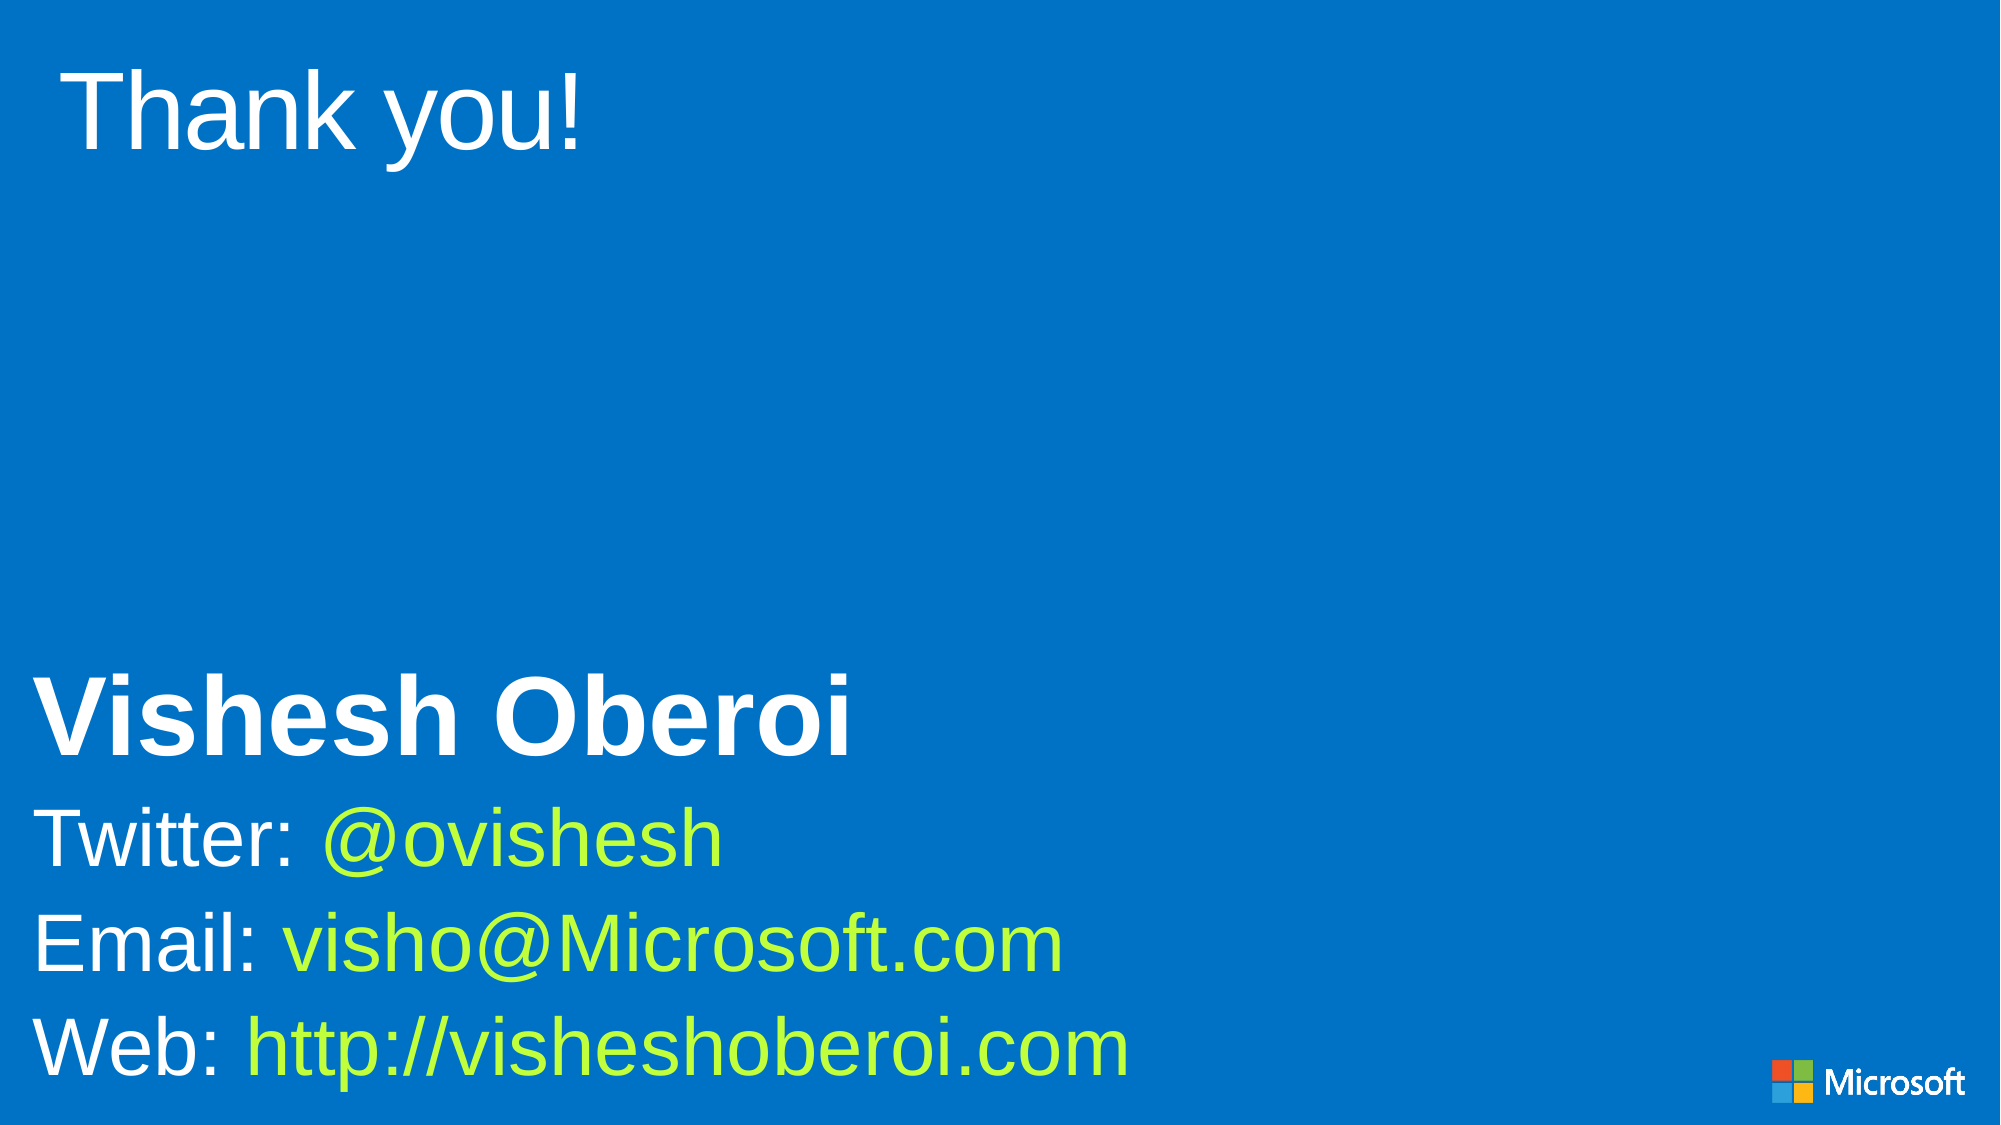

# Thank you!

Vishesh Oberoi
Twitter: @ovishesh
Email: visho@Microsoft.com
Web: http://visheshoberoi.com